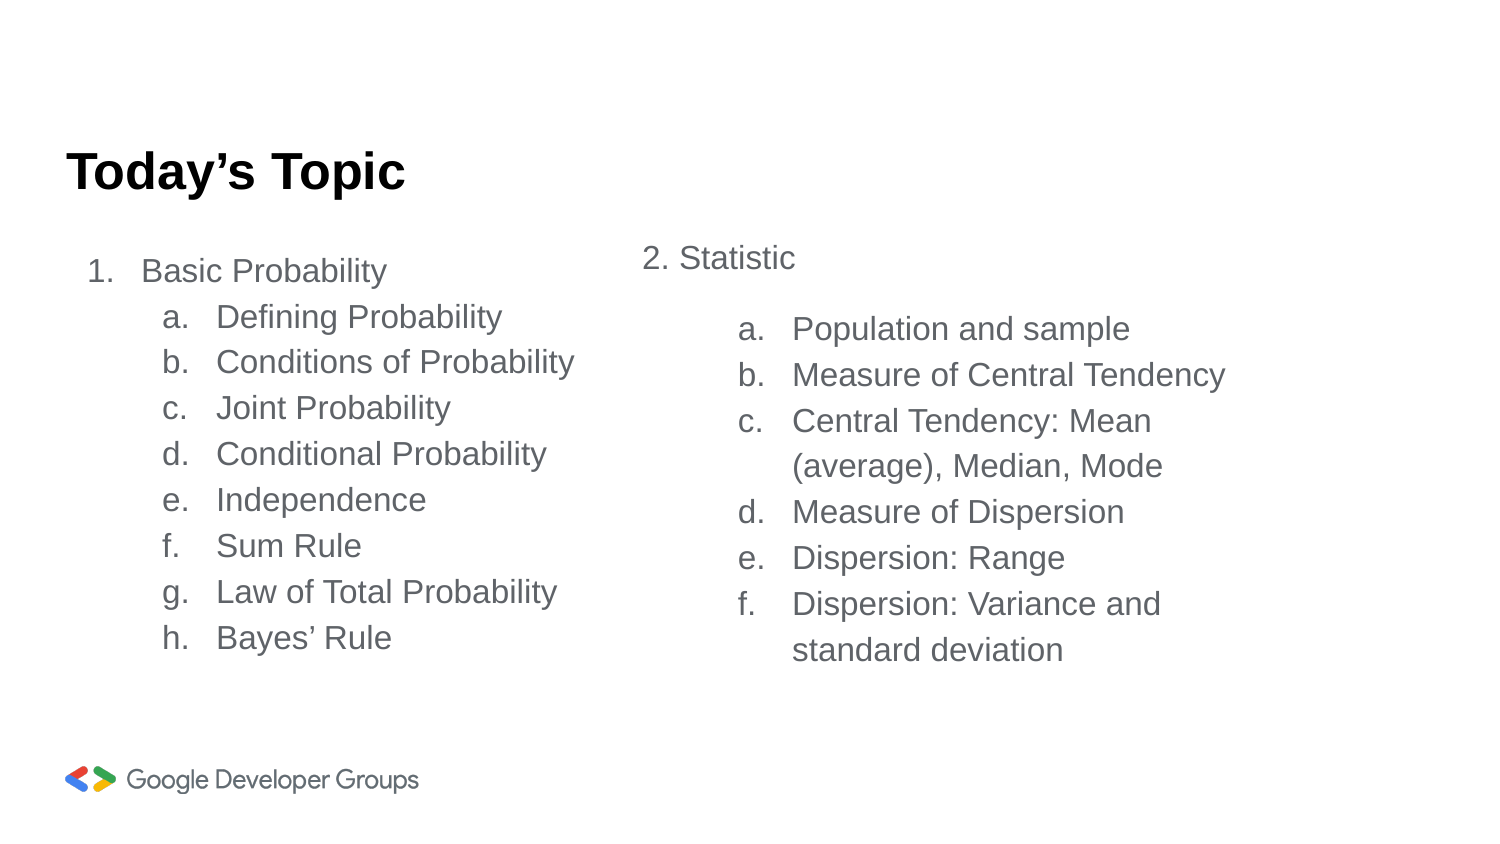

# Today’s Topic
2. Statistic
Population and sample
Measure of Central Tendency
Central Tendency: Mean (average), Median, Mode
Measure of Dispersion
Dispersion: Range
Dispersion: Variance and standard deviation
Basic Probability
Defining Probability
Conditions of Probability
Joint Probability
Conditional Probability
Independence
Sum Rule
Law of Total Probability
Bayes’ Rule